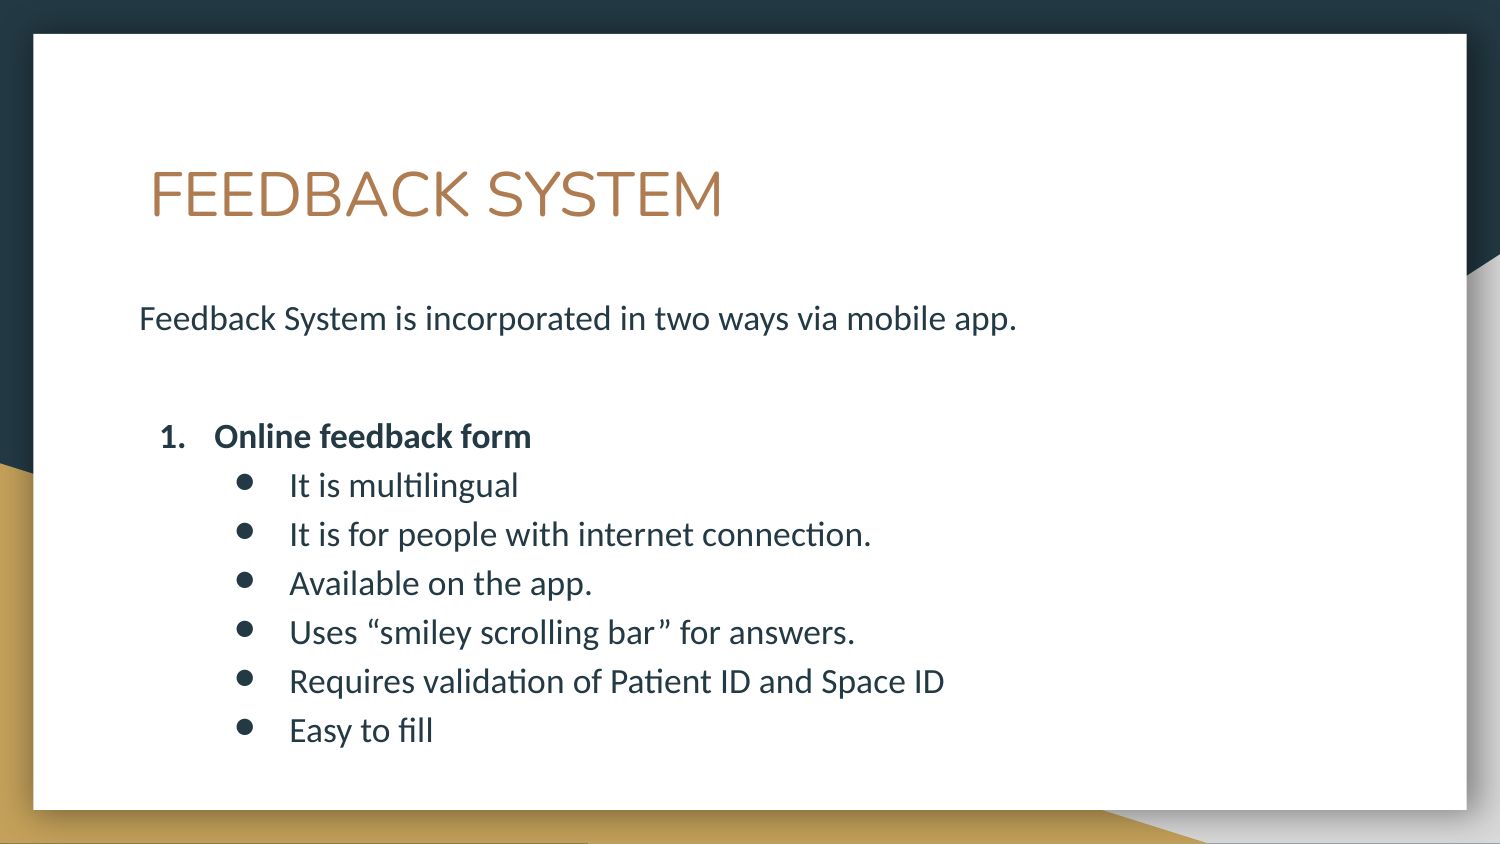

# FEEDBACK SYSTEM
Feedback System is incorporated in two ways via mobile app.
Online feedback form
It is multilingual
It is for people with internet connection.
Available on the app.
Uses “smiley scrolling bar” for answers.
Requires validation of Patient ID and Space ID
Easy to fill